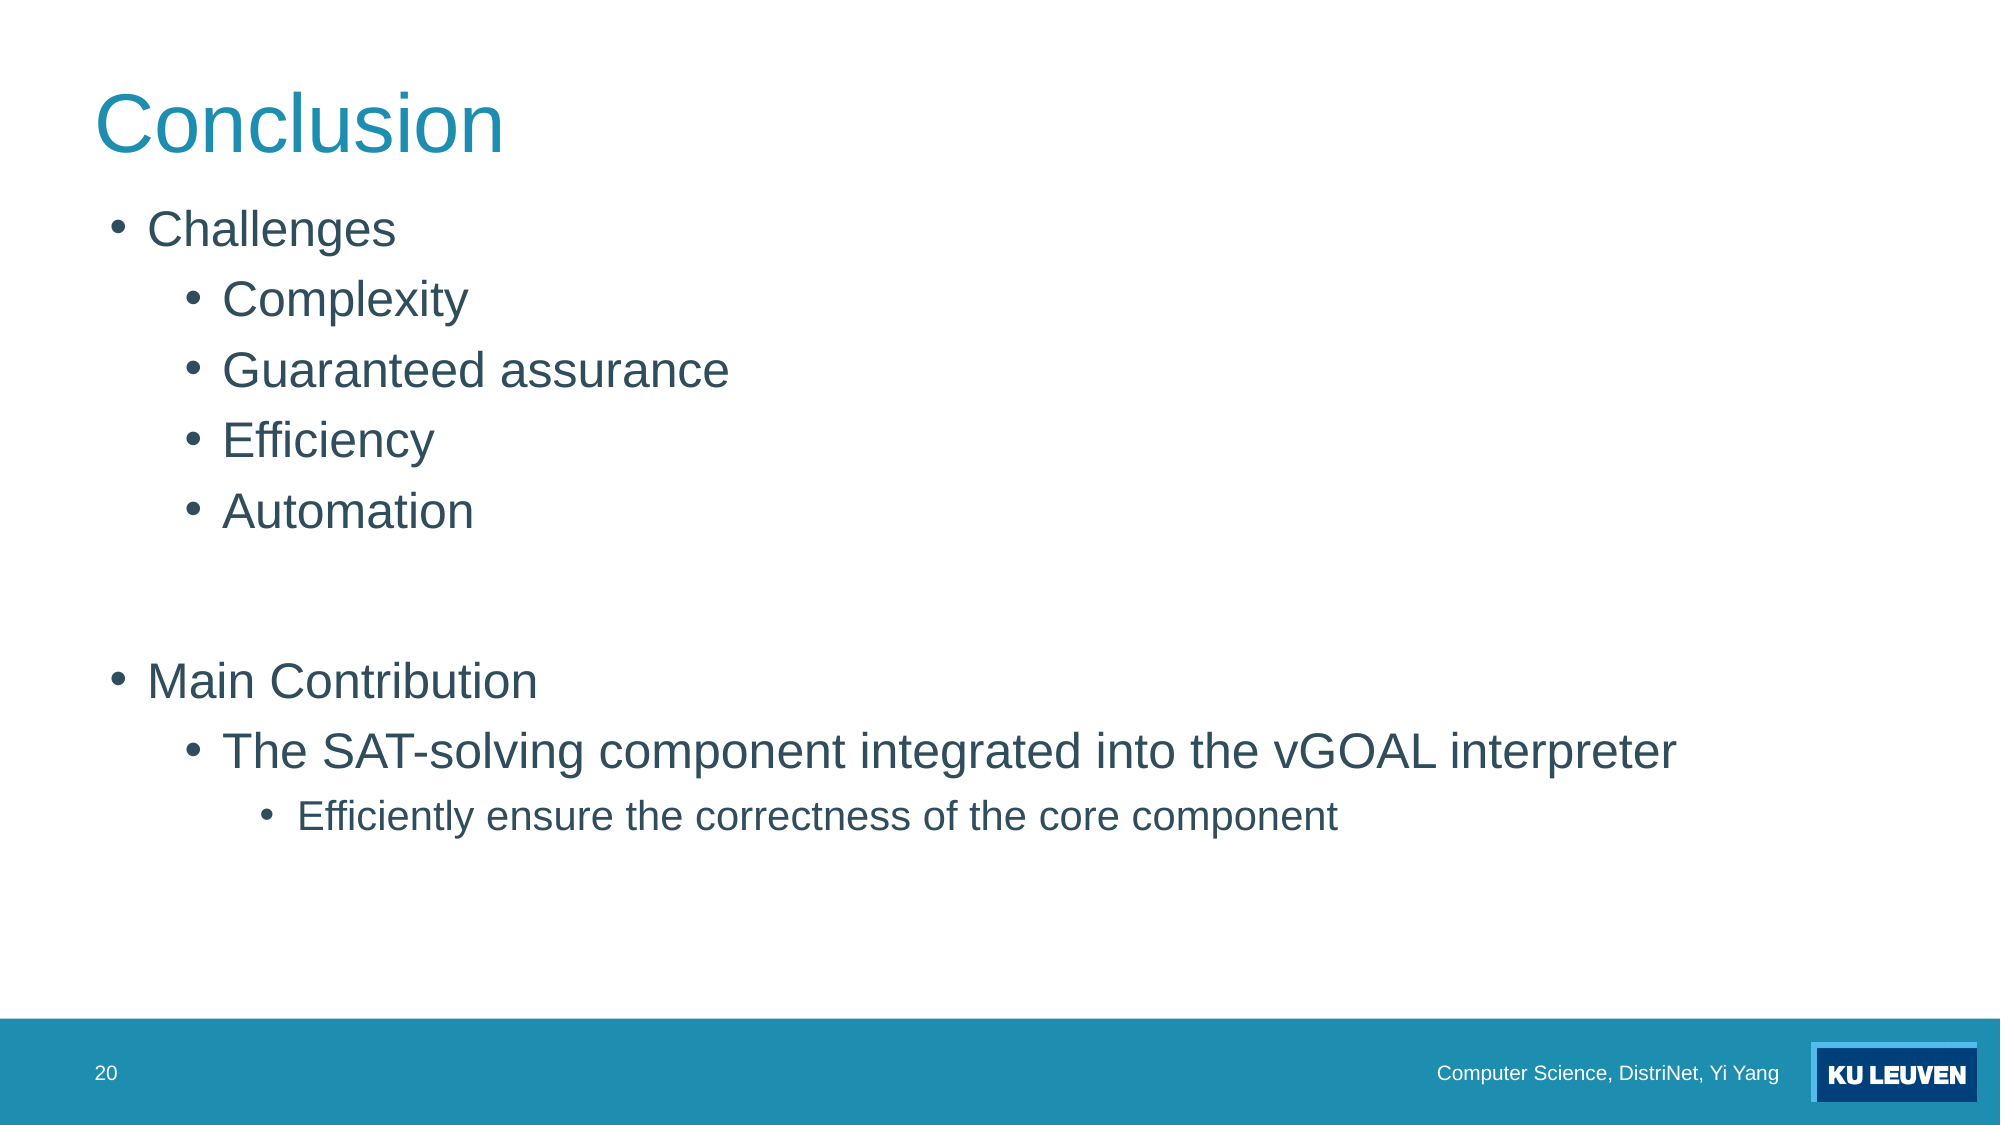

# Conclusion
Challenges
Complexity
Guaranteed assurance
Efficiency
Automation

Main Contribution
The SAT-solving component integrated into the vGOAL interpreter
Efficiently ensure the correctness of the core component

20
Computer Science, DistriNet, Yi Yang